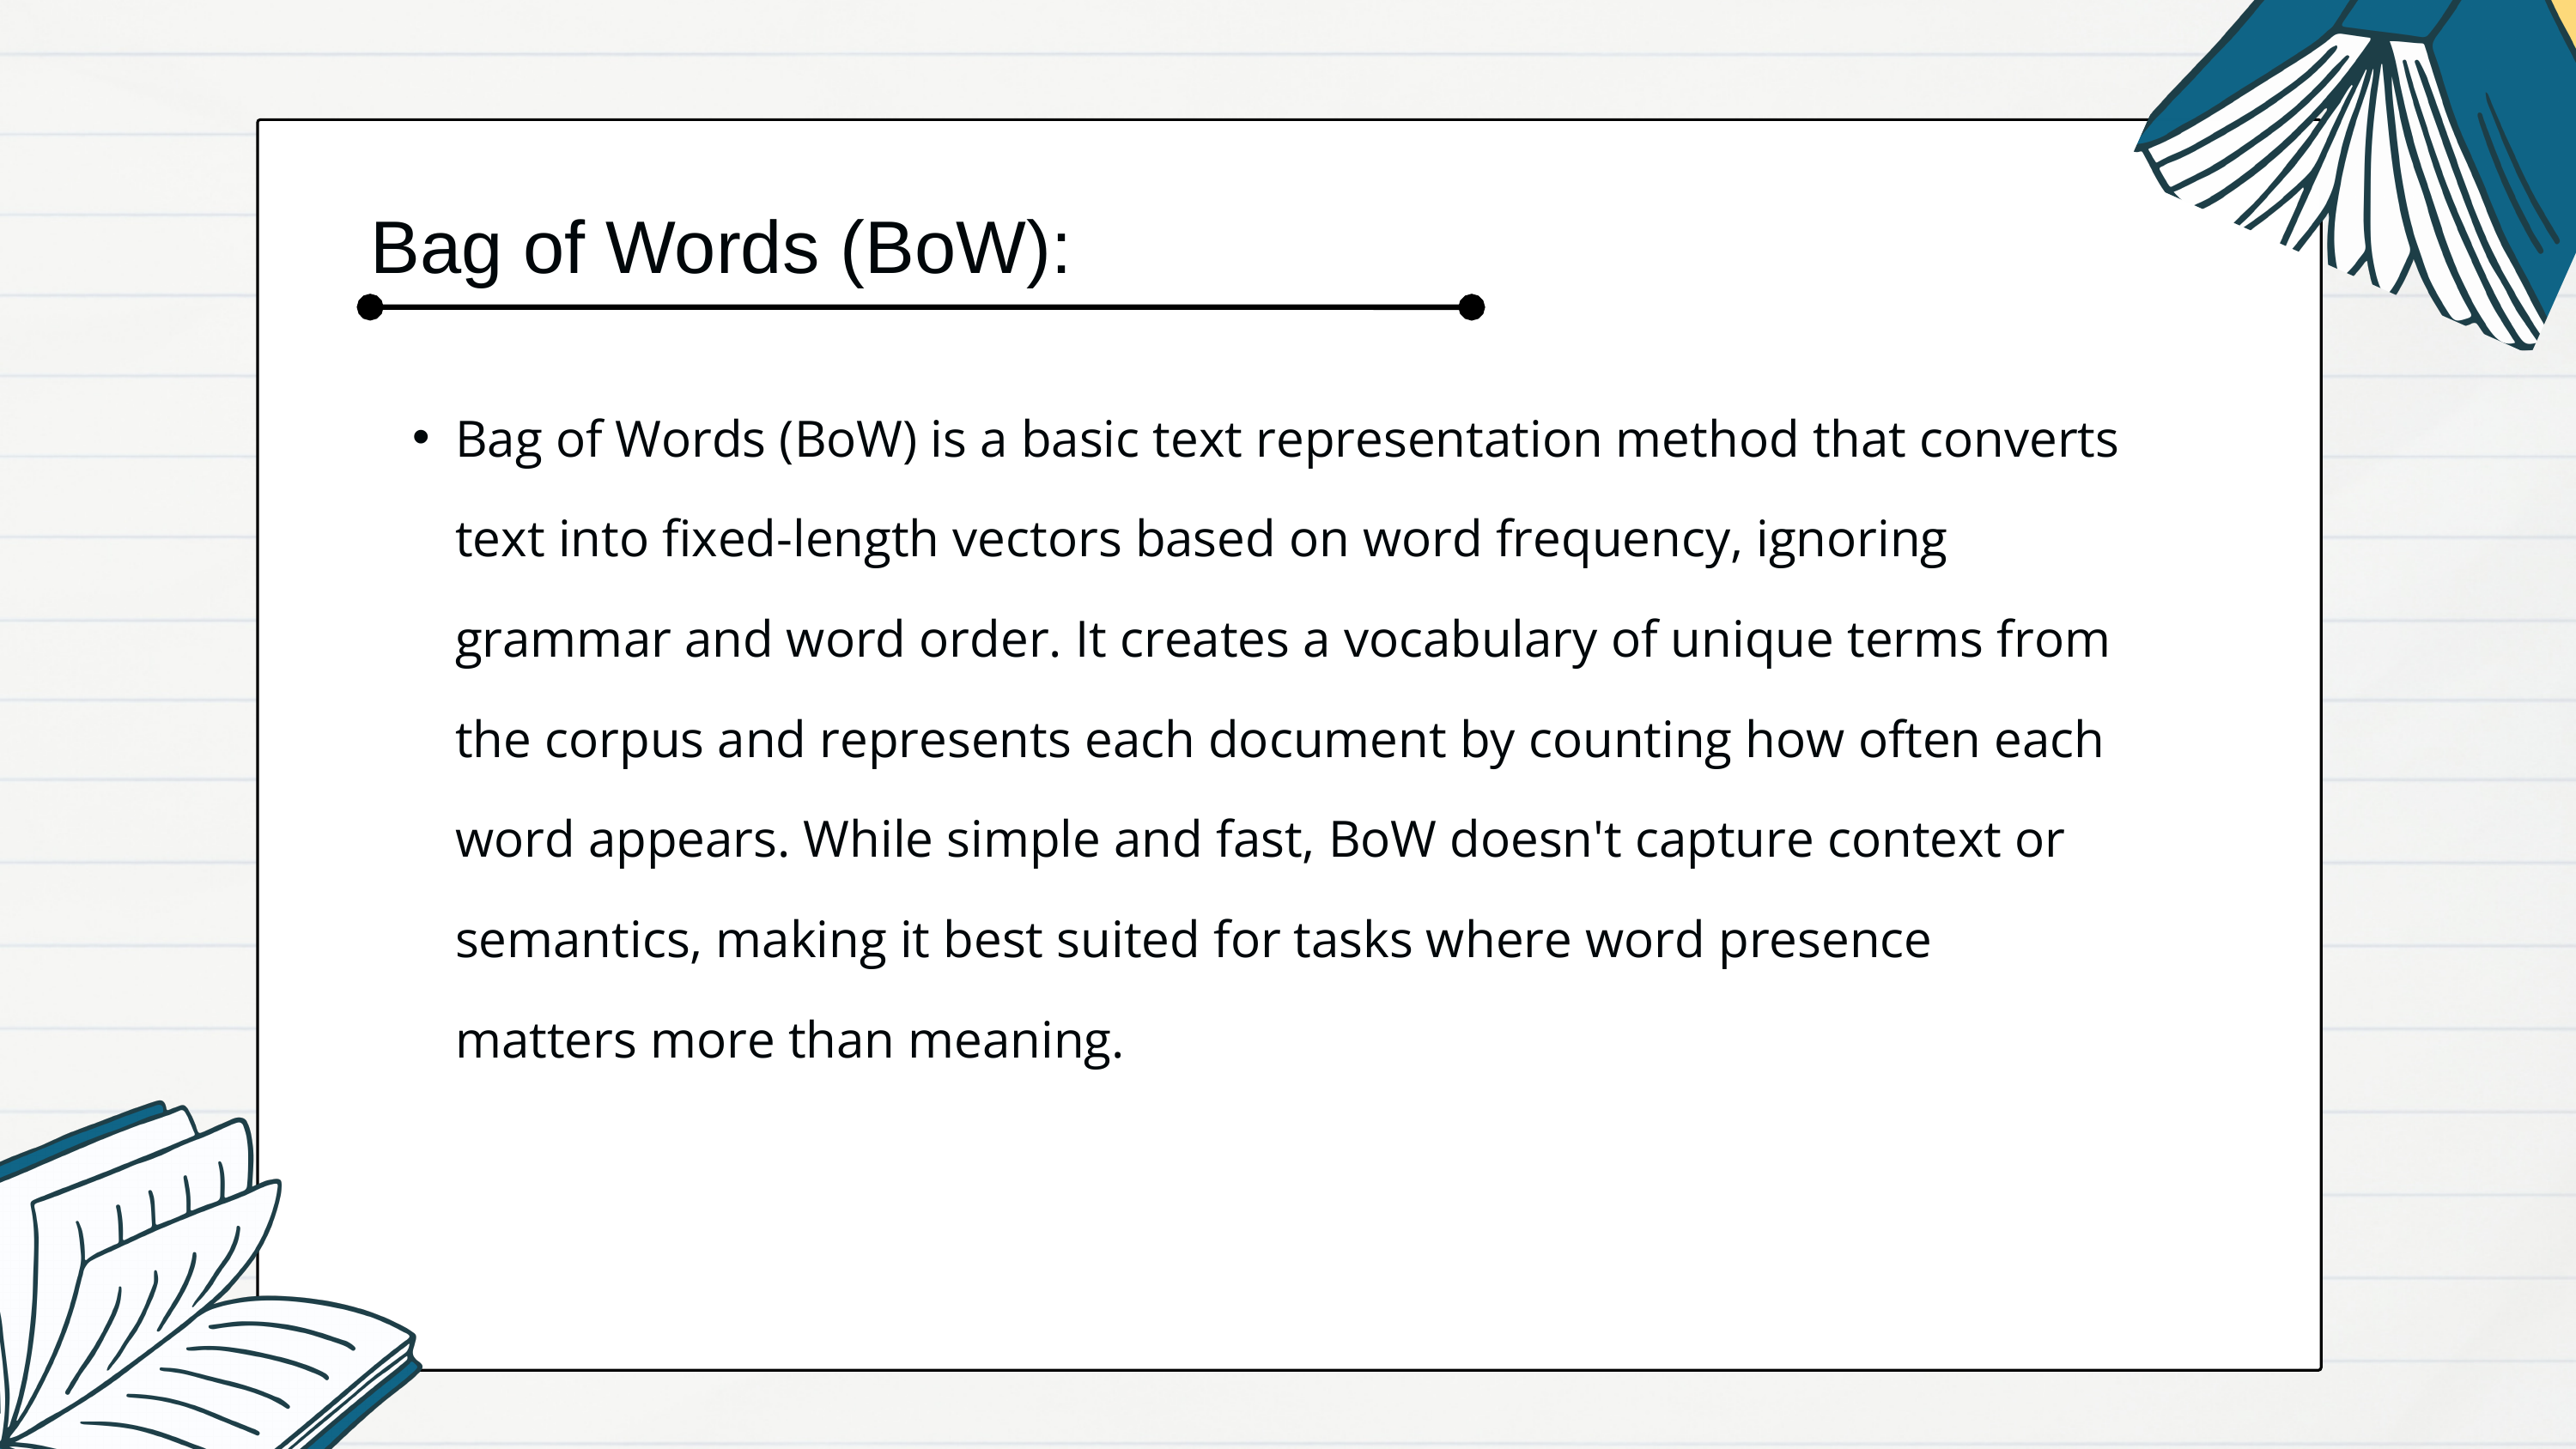

Bag of Words (BoW):

Bag of Words (BoW) is a basic text representation method that converts text into fixed-length vectors based on word frequency, ignoring grammar and word order. It creates a vocabulary of unique terms from the corpus and represents each document by counting how often each word appears. While simple and fast, BoW doesn't capture context or semantics, making it best suited for tasks where word presence matters more than meaning.